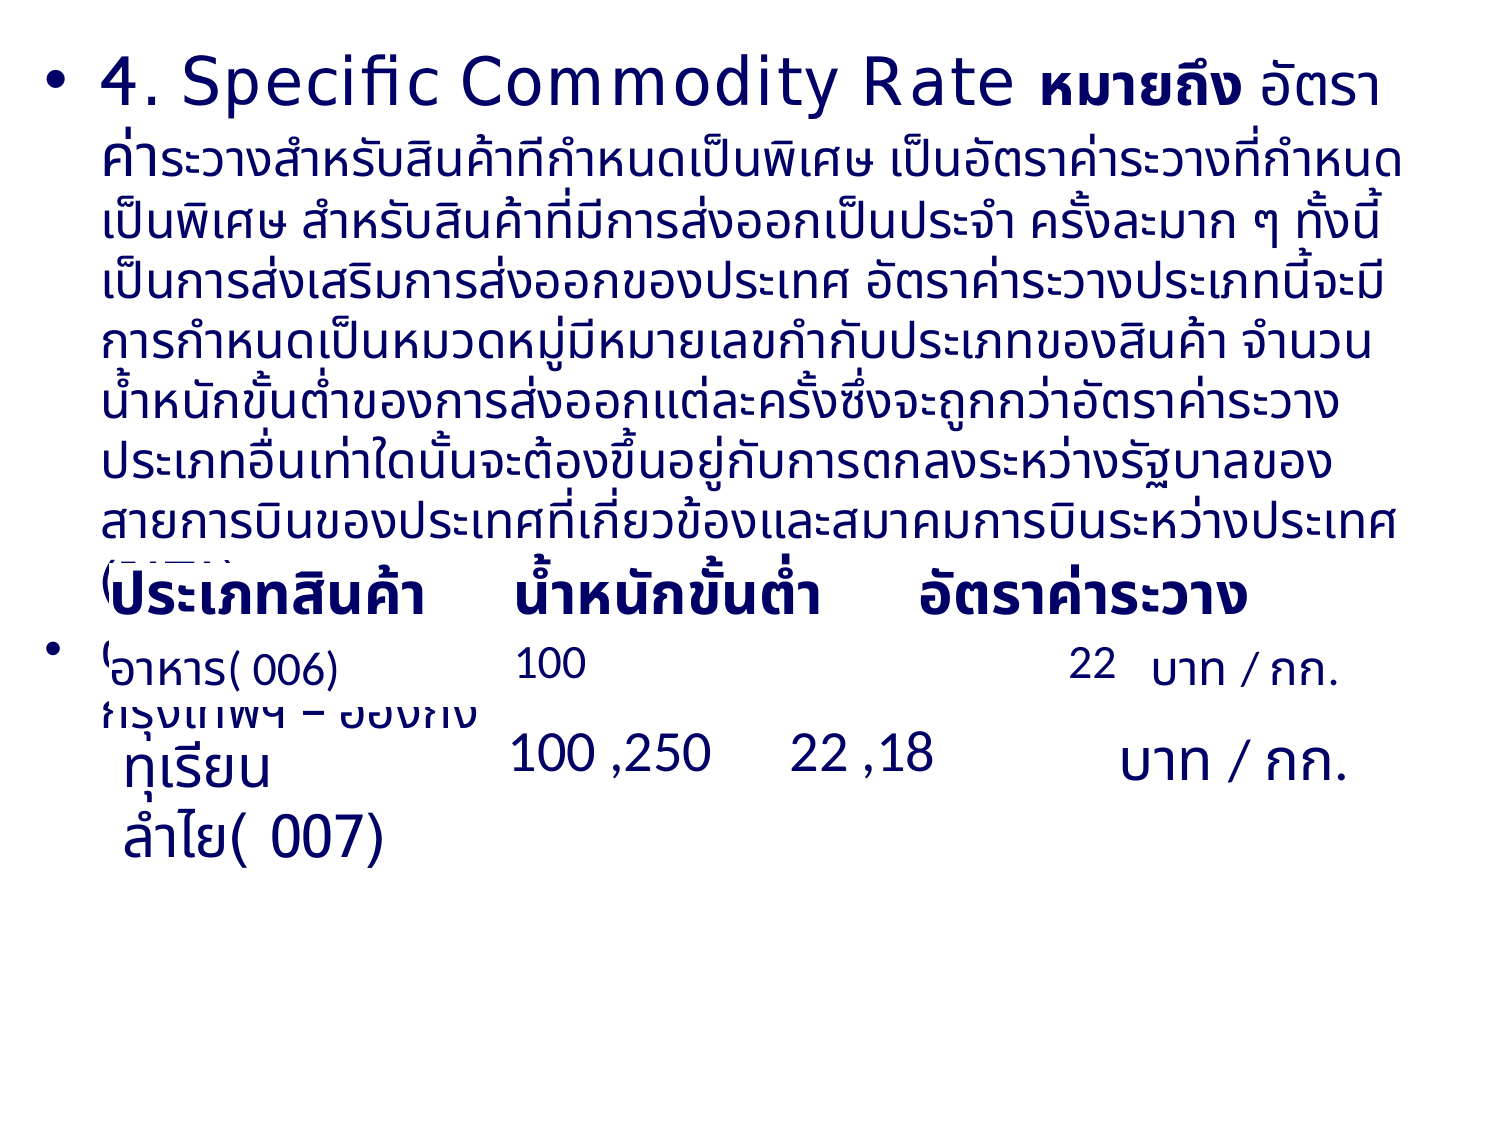

4. Specific Commodity Rate หมายถึง อัตราค่าระวางสำหรับสินค้าทีกำหนดเป็นพิเศษ เป็นอัตราค่าระวางที่กำหนดเป็นพิเศษ สำหรับสินค้าที่มีการส่งออกเป็นประจำ ครั้งละมาก ๆ ทั้งนี้เป็นการส่งเสริมการส่งออกของประเทศ อัตราค่าระวางประเภทนี้จะมีการกำหนดเป็นหมวดหมู่มีหมายเลขกำกับประเภทของสินค้า จำนวนน้ำหนักขั้นต่ำของการส่งออกแต่ละครั้งซึ่งจะถูกกว่าอัตราค่าระวางประเภทอื่นเท่าใดนั้นจะต้องขึ้นอยู่กับการตกลงระหว่างรัฐบาลของสายการบินของประเทศที่เกี่ยวข้องและสมาคมการบินระหว่างประเทศ (IATA)
ตัวอย่าง อัตราค่าระวางสำหรับสินค้าที่มีการกำหนดเป็นพิเศษ กรุงเทพฯ – ฮ่องกง
| ประเภทสินค้า | น้ำหนักขั้นต่ำ | อัตราค่าระวาง |
| --- | --- | --- |
| อาหาร( 006) | 100 | 22 | บาท / กก. |
| --- | --- | --- | --- |
ทุเรียน ลำไย( 007)
| 100 ,250 | 22 ,18 | บาท / กก. |
| --- | --- | --- |